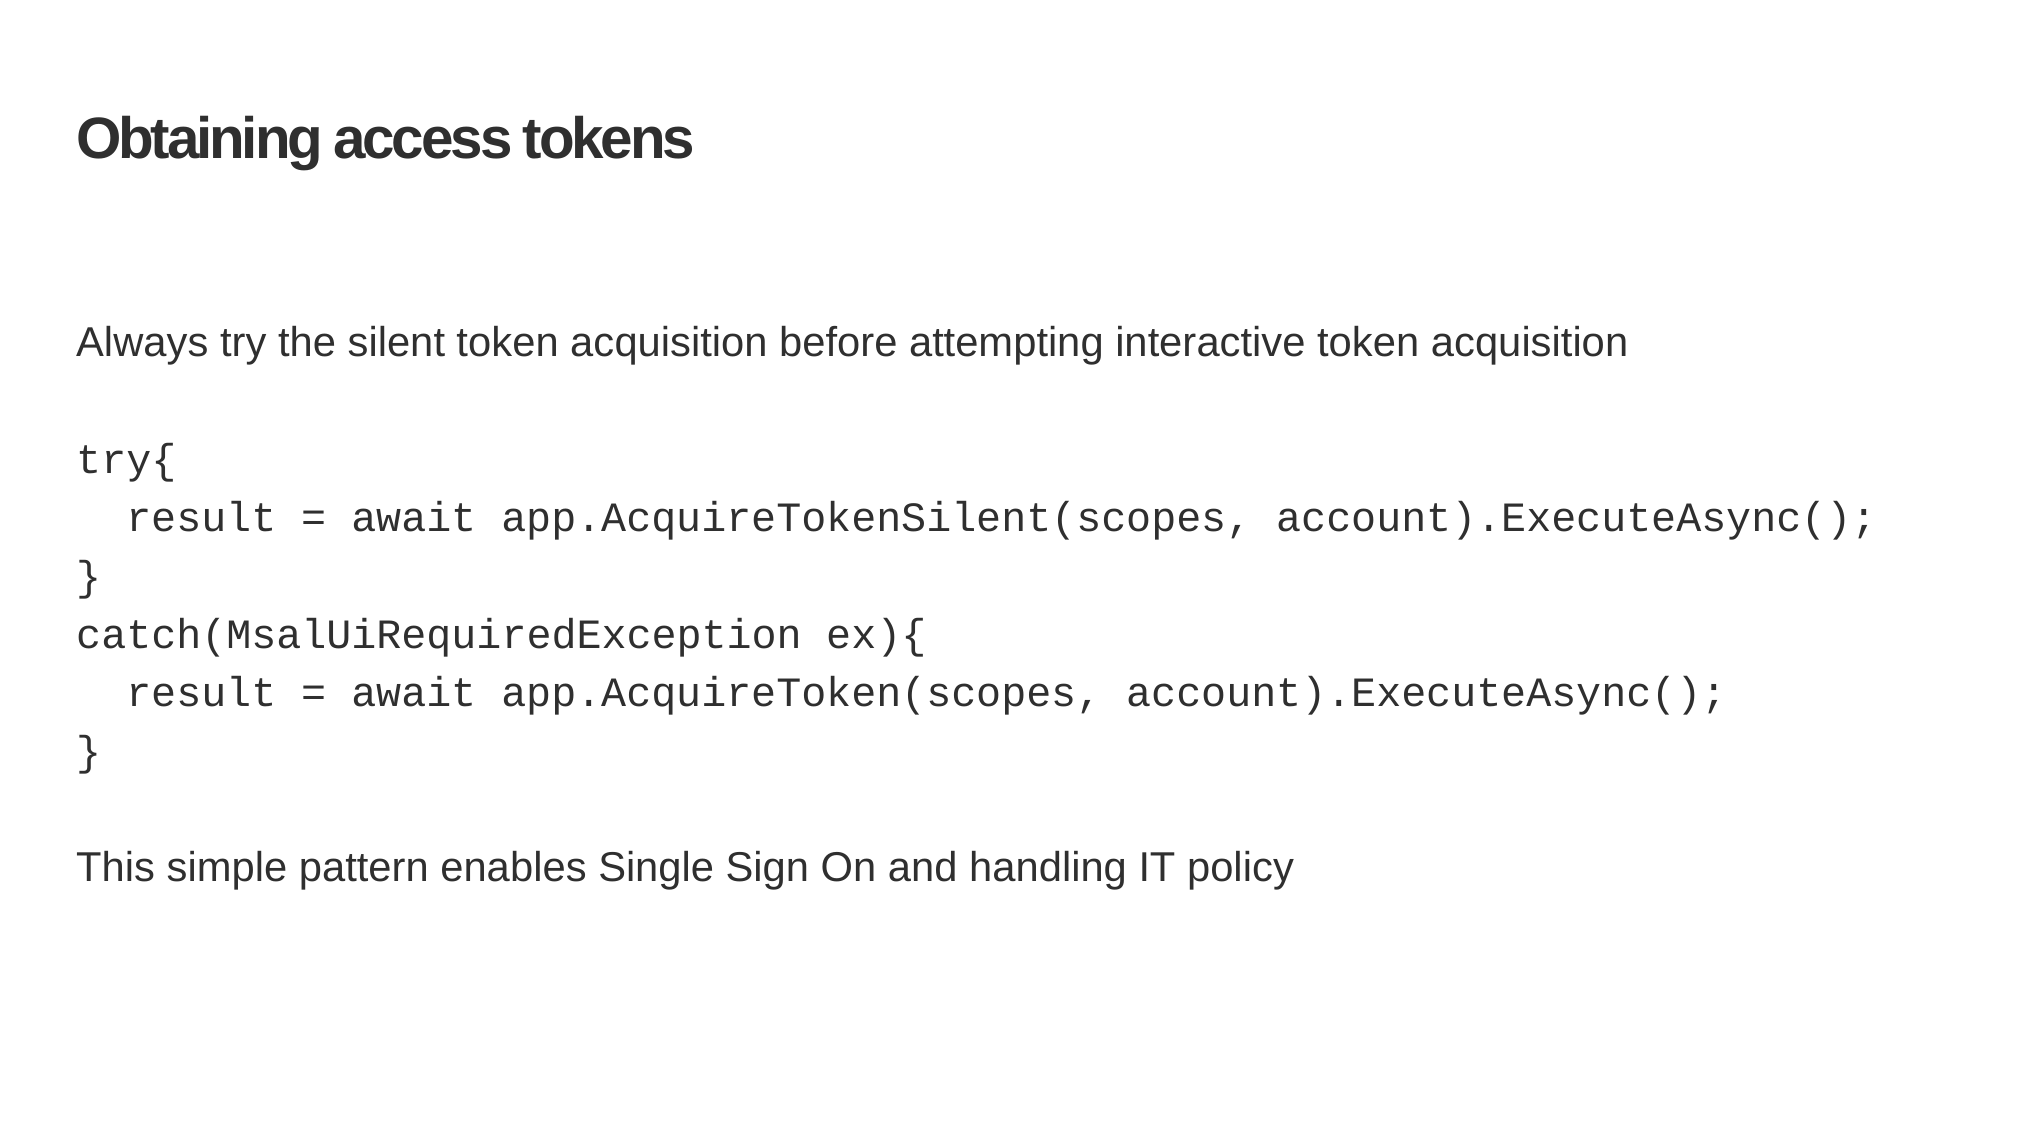

# Obtaining access tokens
Always try the silent token acquisition before attempting interactive token acquisition​
​
​try​{​
  result = await app.AcquireTokenSilent(scopes, account).ExecuteAsync();​
}​
catch(MsalUiRequiredException ex)​{​
  result = await app.AcquireToken(scopes, account).ExecuteAsync();​
}​

This simple pattern enables Single Sign On and handling IT policy​​